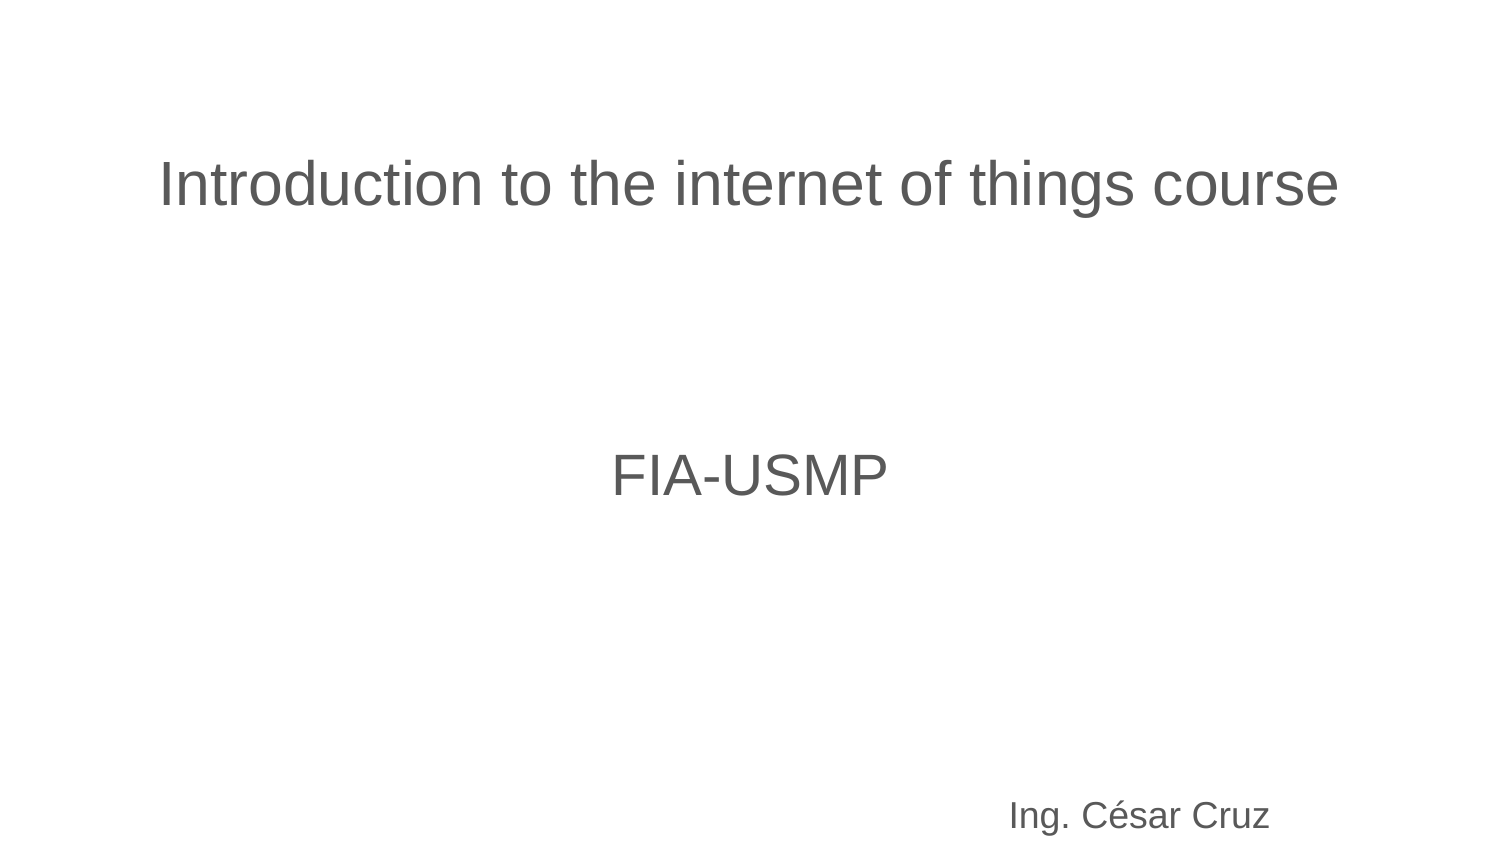

Introduction to the internet of things course

FIA-USMP

Ing. César Cruz